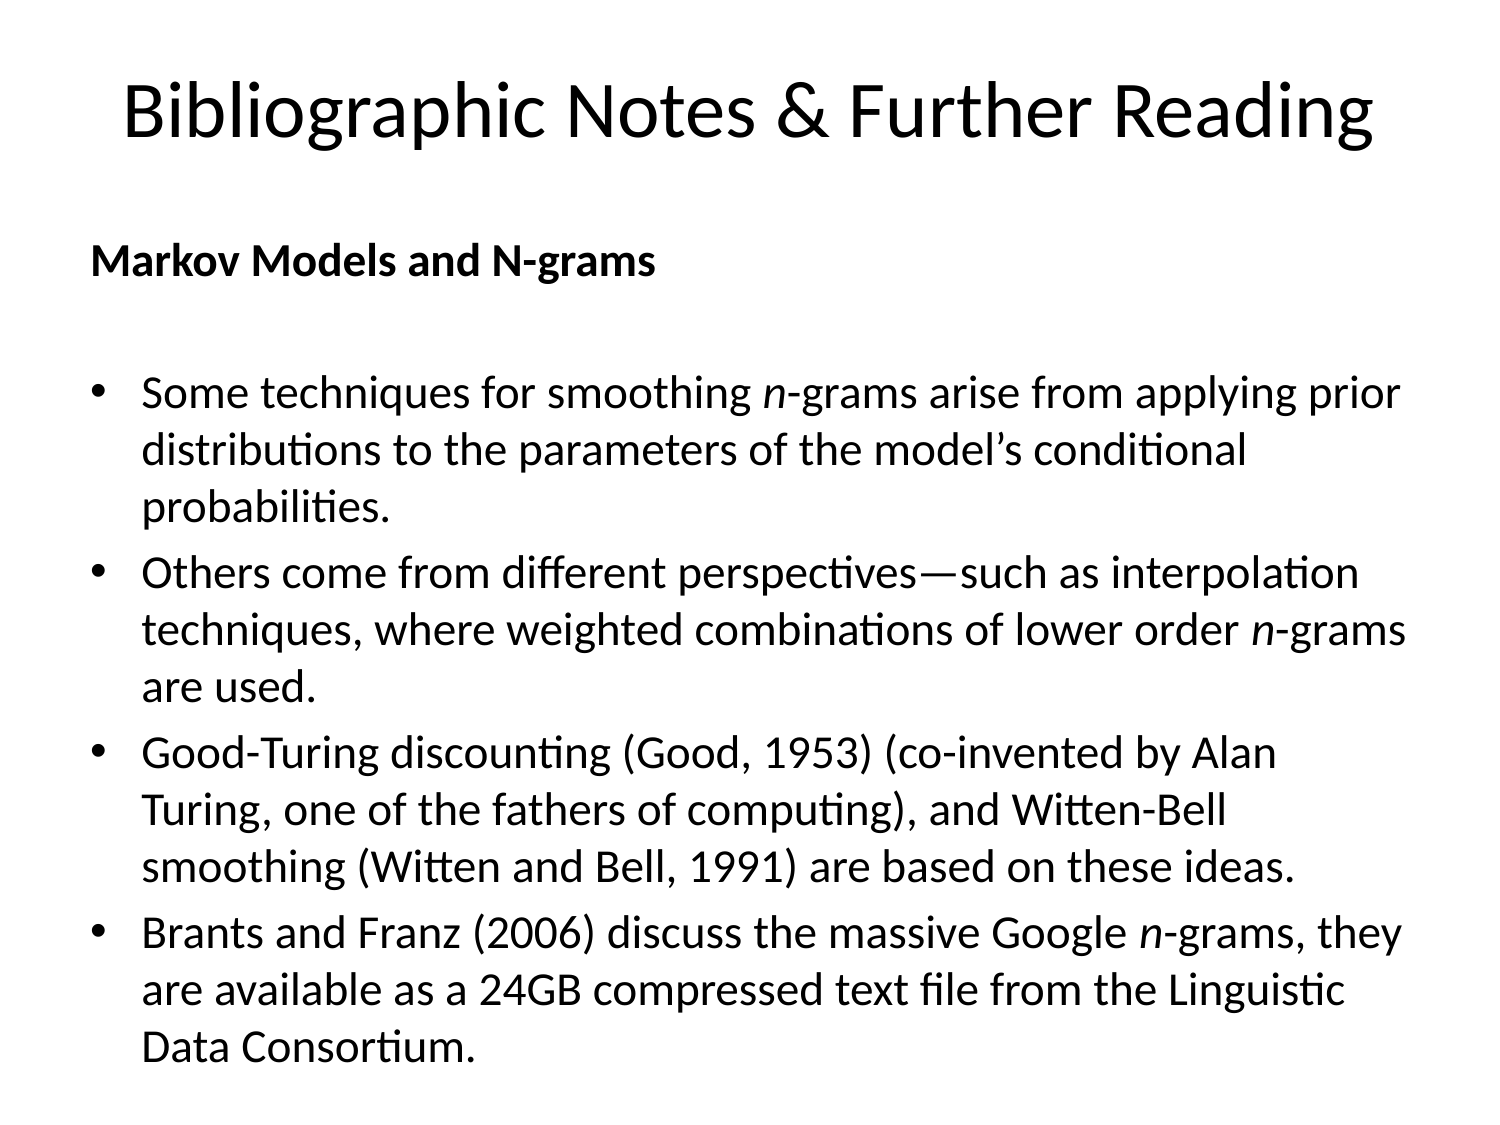

# Bibliographic Notes & Further Reading
Markov Models and N-grams

Some techniques for smoothing n-grams arise from applying prior distributions to the parameters of the model’s conditional probabilities.
Others come from different perspectives—such as interpolation techniques, where weighted combinations of lower order n-grams are used.
Good-Turing discounting (Good, 1953) (co-invented by Alan Turing, one of the fathers of computing), and Witten-Bell smoothing (Witten and Bell, 1991) are based on these ideas.
Brants and Franz (2006) discuss the massive Google n-grams, they are available as a 24GB compressed text file from the Linguistic Data Consortium.